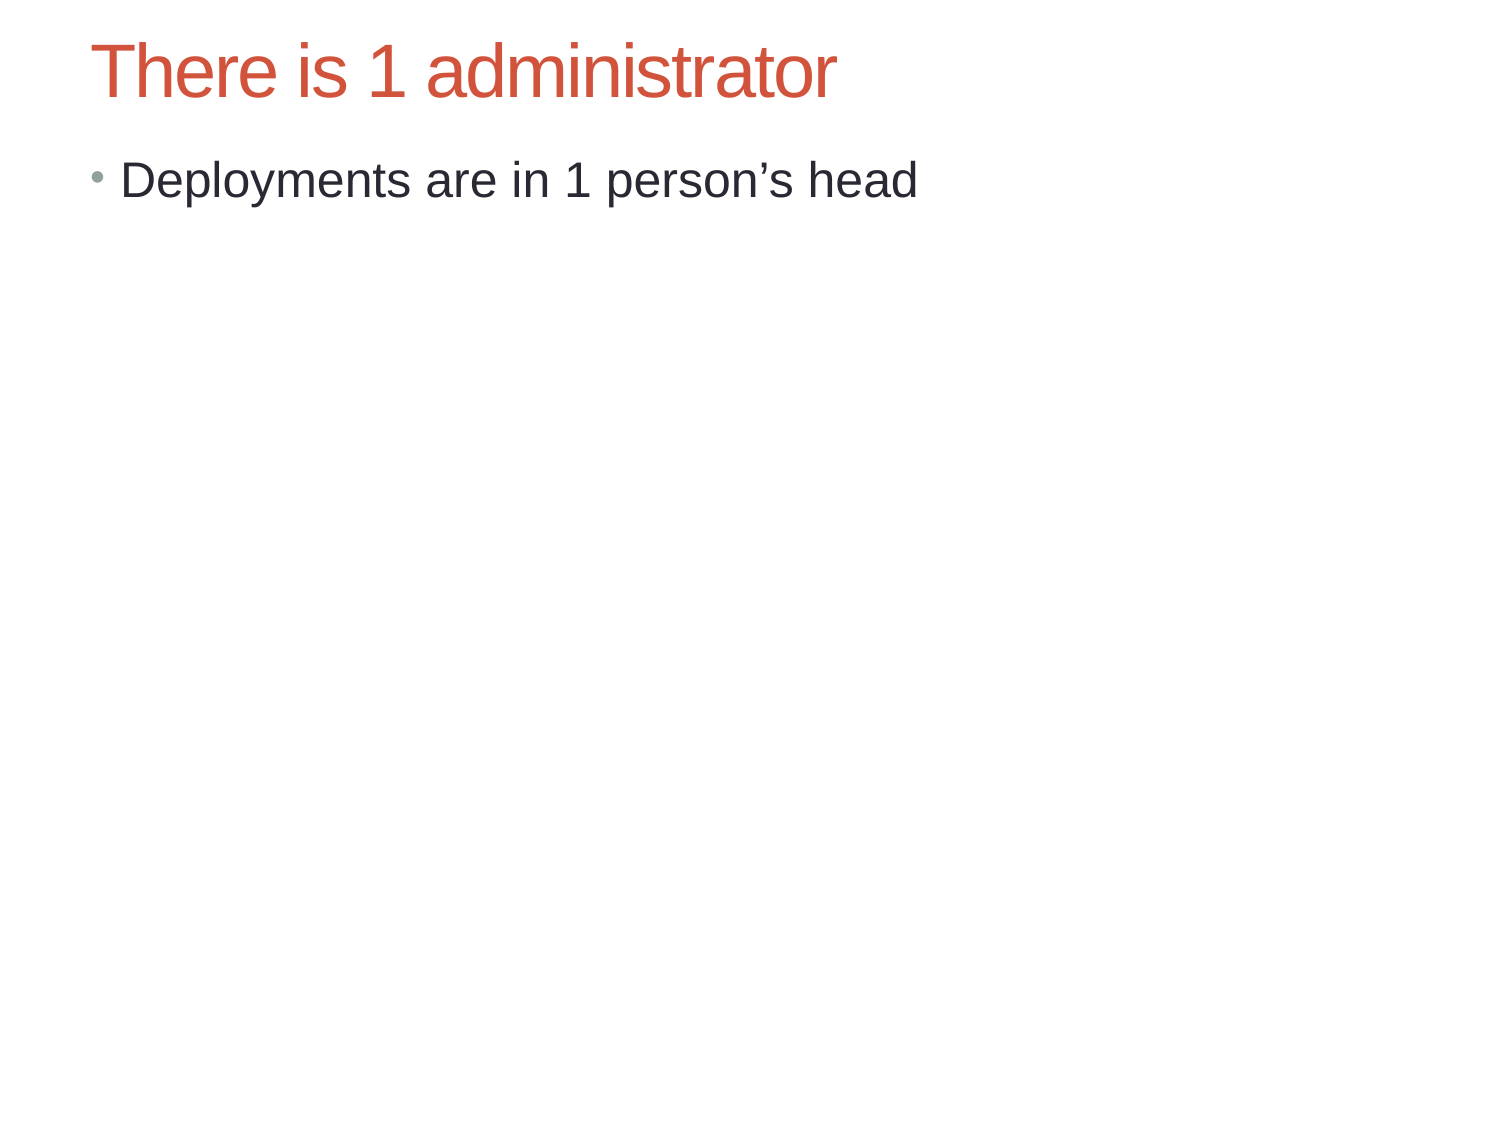

# There is 1 administrator
Deployments are in 1 person’s head